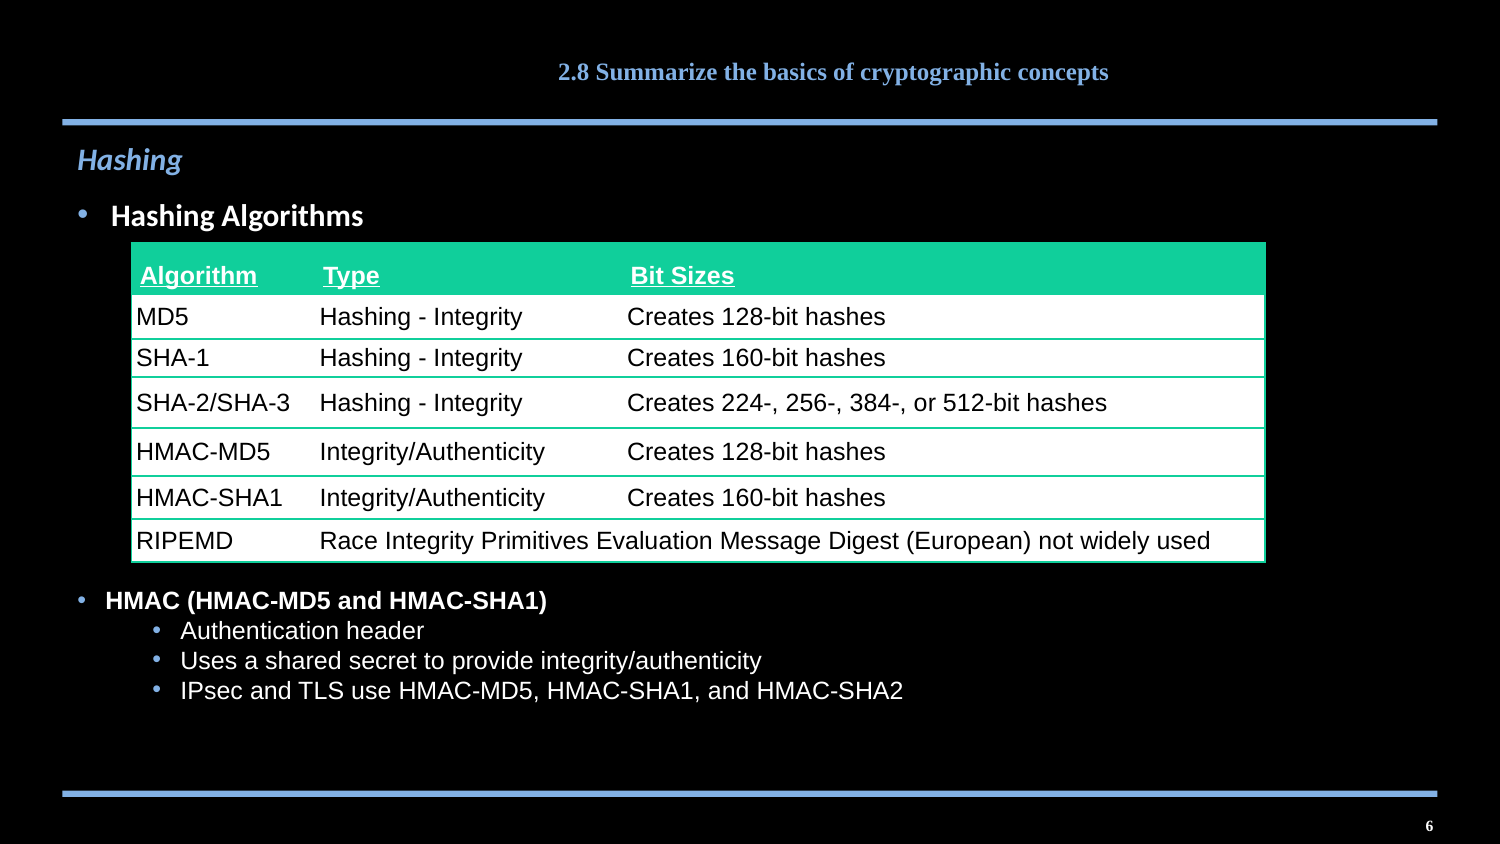

# 2.8 Summarize the basics of cryptographic concepts
Hashing
Hashing Algorithms

| Algorithm | Type | Bit Sizes |
| --- | --- | --- |
| MD5 | Hashing - Integrity | Creates 128-bit hashes |
| SHA-1 | Hashing - Integrity | Creates 160-bit hashes |
| SHA-2/SHA-3 | Hashing - Integrity | Creates 224-, 256-, 384-, or 512-bit hashes |
| HMAC-MD5 | Integrity/Authenticity | Creates 128-bit hashes |
| HMAC-SHA1 | Integrity/Authenticity | Creates 160-bit hashes |
| RIPEMD | Race Integrity Primitives Evaluation Message Digest (European) not widely used |  |
HMAC (HMAC-MD5 and HMAC-SHA1)
Authentication header
Uses a shared secret to provide integrity/authenticity
IPsec and TLS use HMAC-MD5, HMAC-SHA1, and HMAC-SHA2

6